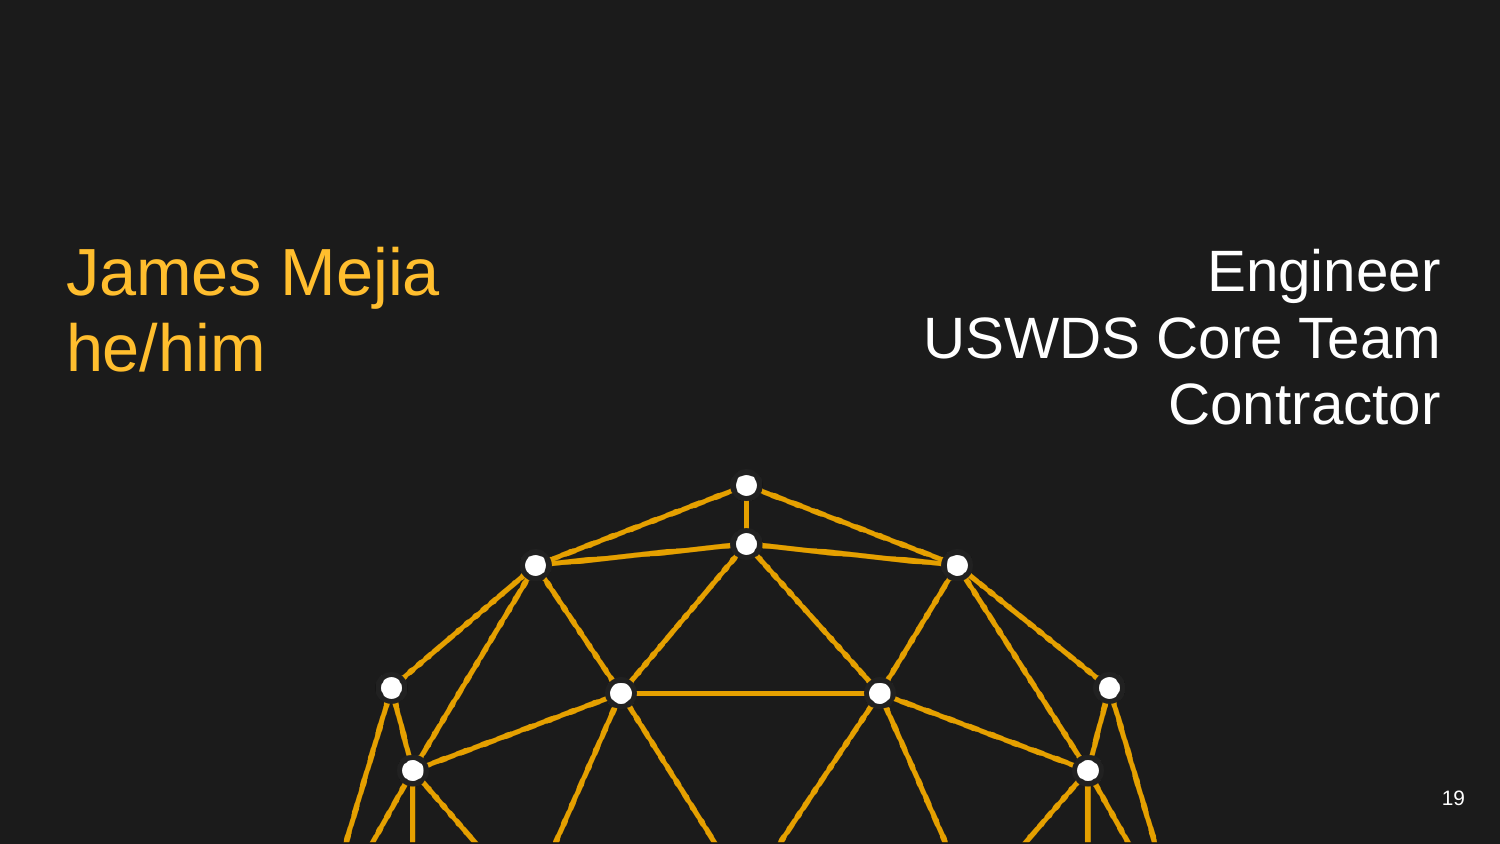

# James Mejia
he/him
Engineer
USWDS Core Team
Contractor
19